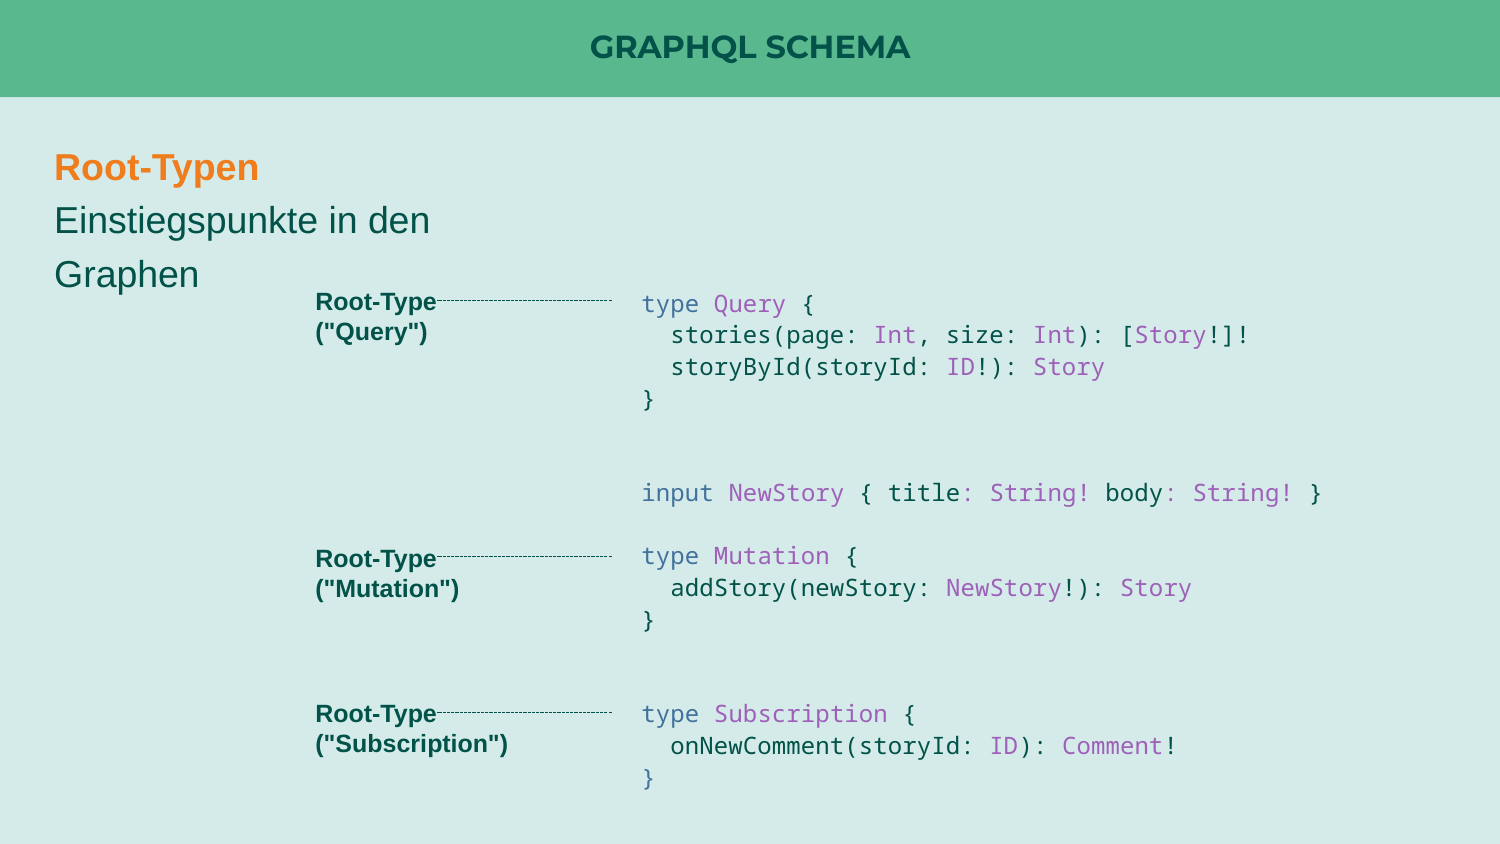

# GraphQL Schema
Root-Typen
Einstiegspunkte in den Graphen
Root-Type
("Query")
type Query {
  stories(page: Int, size: Int): [Story!]!
  storyById(storyId: ID!): Story
}

input NewStory { title: String! body: String! }

type Mutation {
  addStory(newStory: NewStory!): Story
}

type Subscription {
  onNewComment(storyId: ID): Comment!
}

Root-Type
("Mutation")
Root-Type
("Subscription")